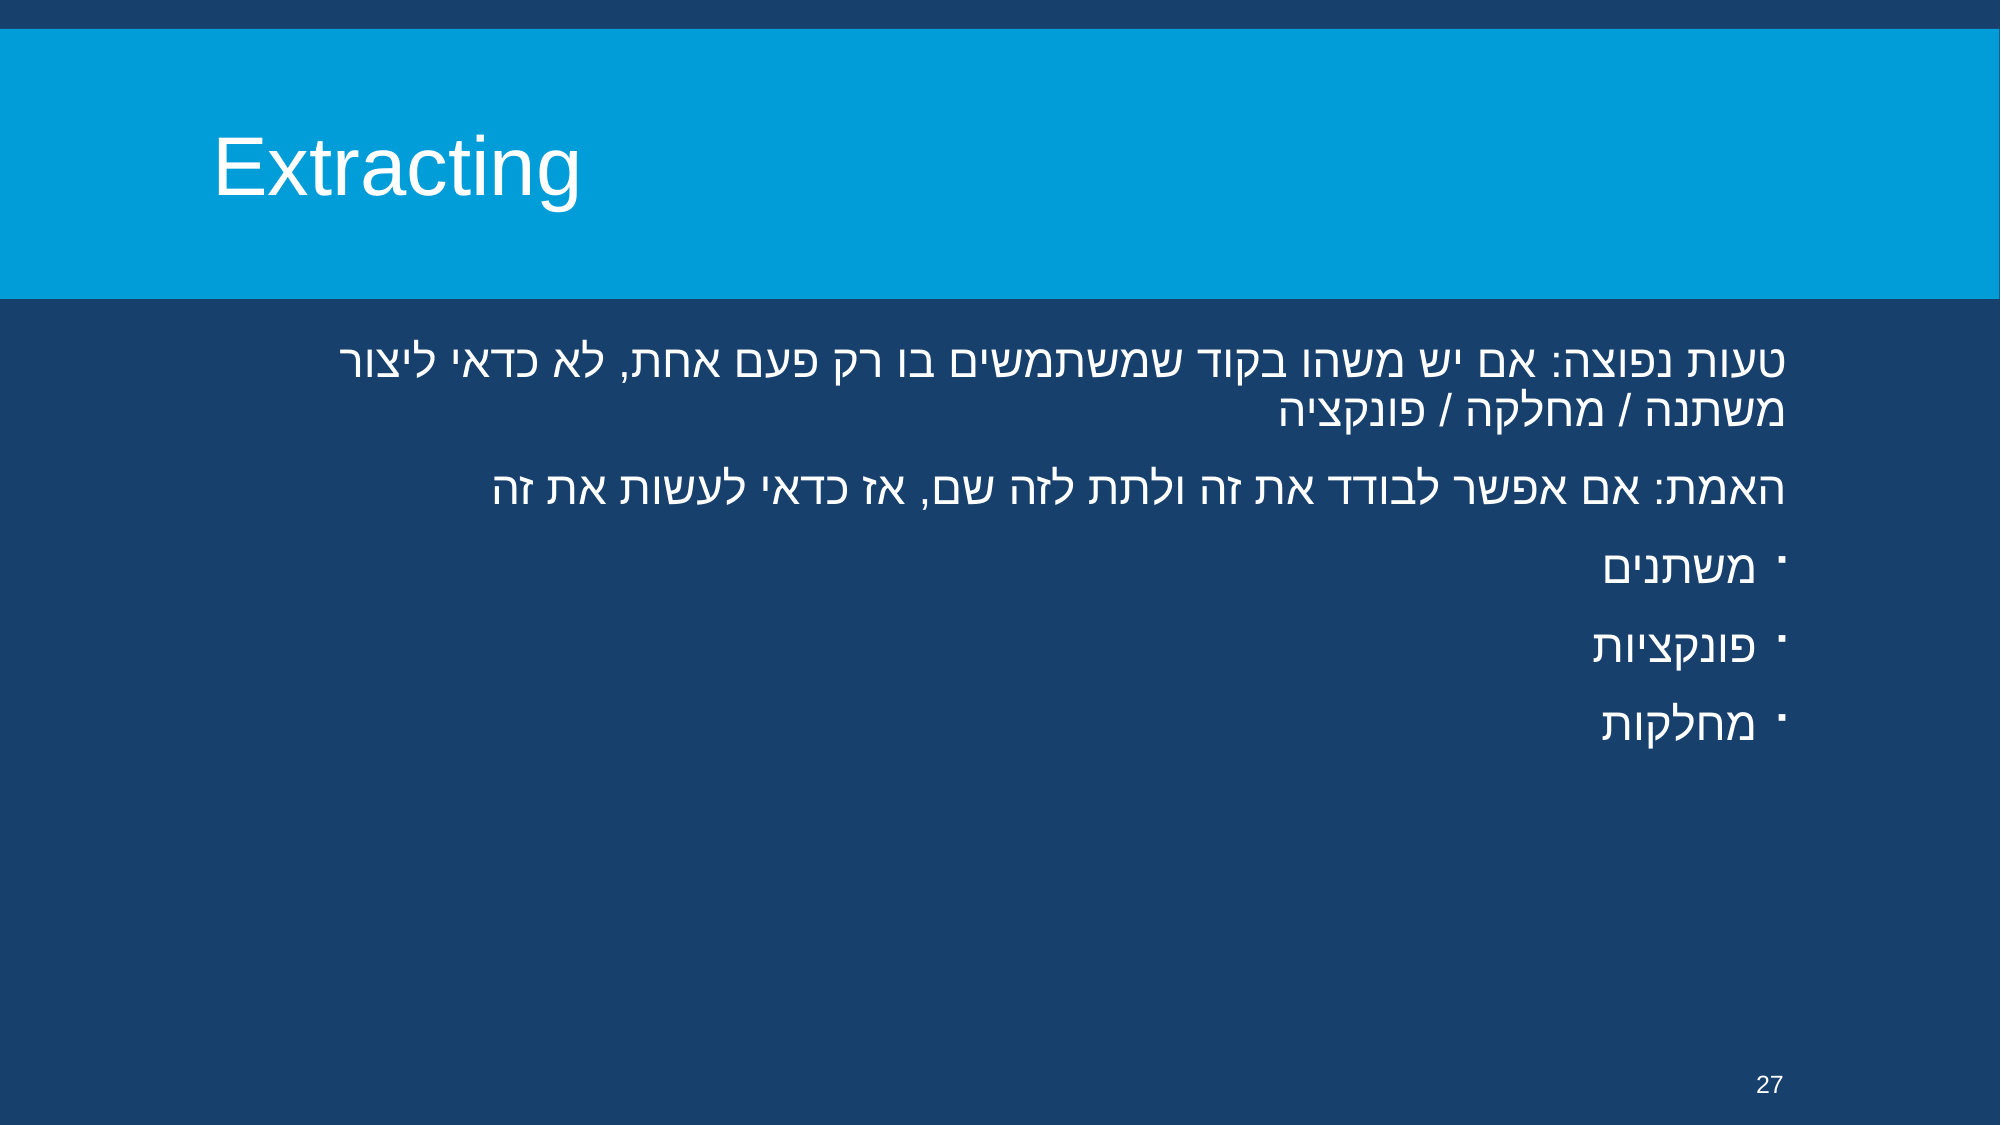

# Extracting
טעות נפוצה: אם יש משהו בקוד שמשתמשים בו רק פעם אחת, לא כדאי ליצור משתנה / מחלקה / פונקציה
האמת: אם אפשר לבודד את זה ולתת לזה שם, אז כדאי לעשות את זה
משתנים
פונקציות
מחלקות
27